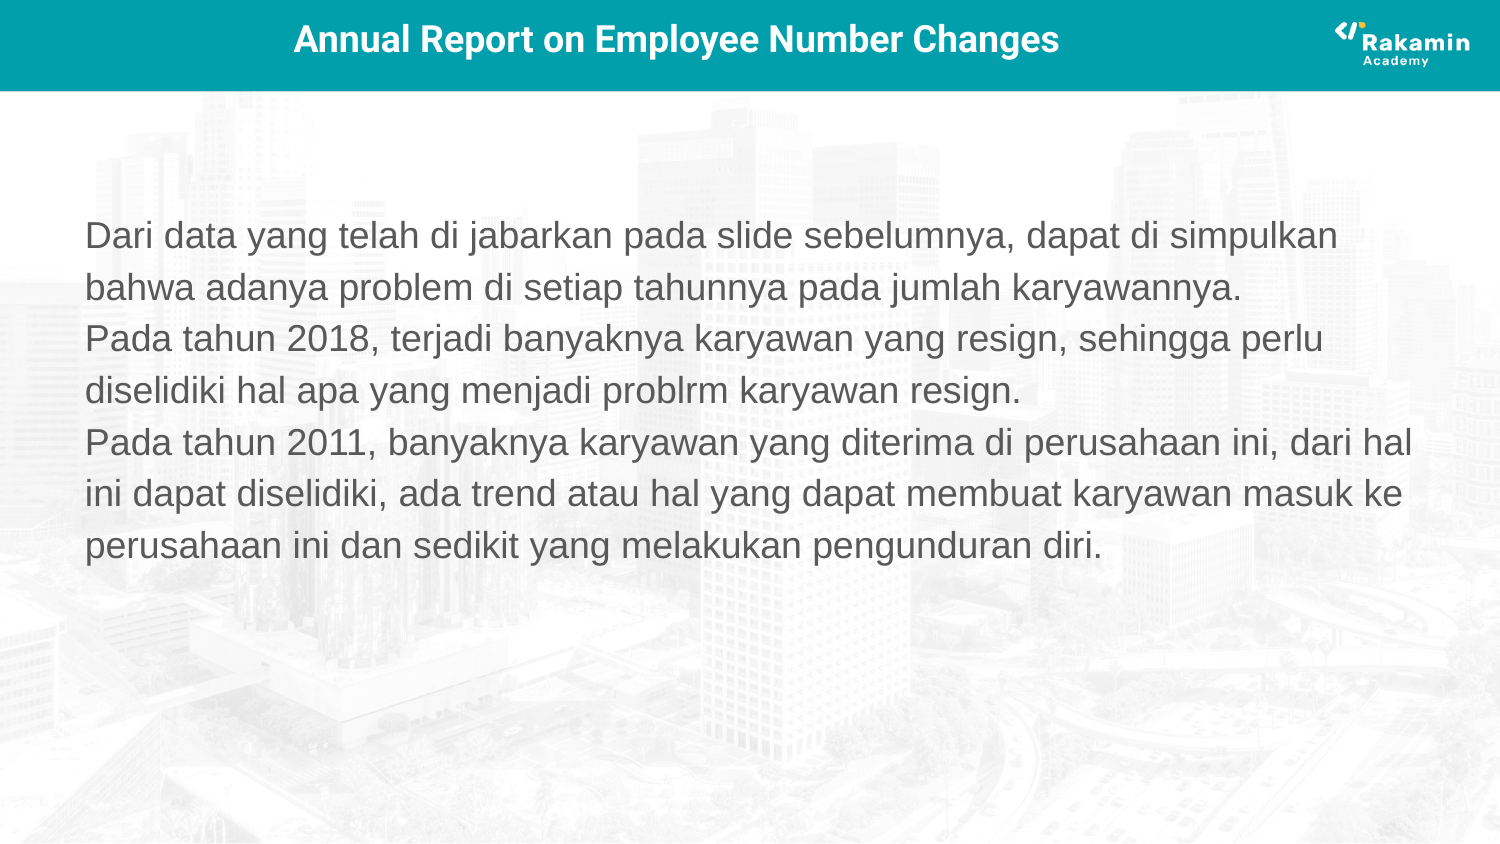

# Annual Report on Employee Number Changes

Dari data yang telah di jabarkan pada slide sebelumnya, dapat di simpulkan bahwa adanya problem di setiap tahunnya pada jumlah karyawannya.
Pada tahun 2018, terjadi banyaknya karyawan yang resign, sehingga perlu diselidiki hal apa yang menjadi problrm karyawan resign.
Pada tahun 2011, banyaknya karyawan yang diterima di perusahaan ini, dari hal ini dapat diselidiki, ada trend atau hal yang dapat membuat karyawan masuk ke perusahaan ini dan sedikit yang melakukan pengunduran diri.